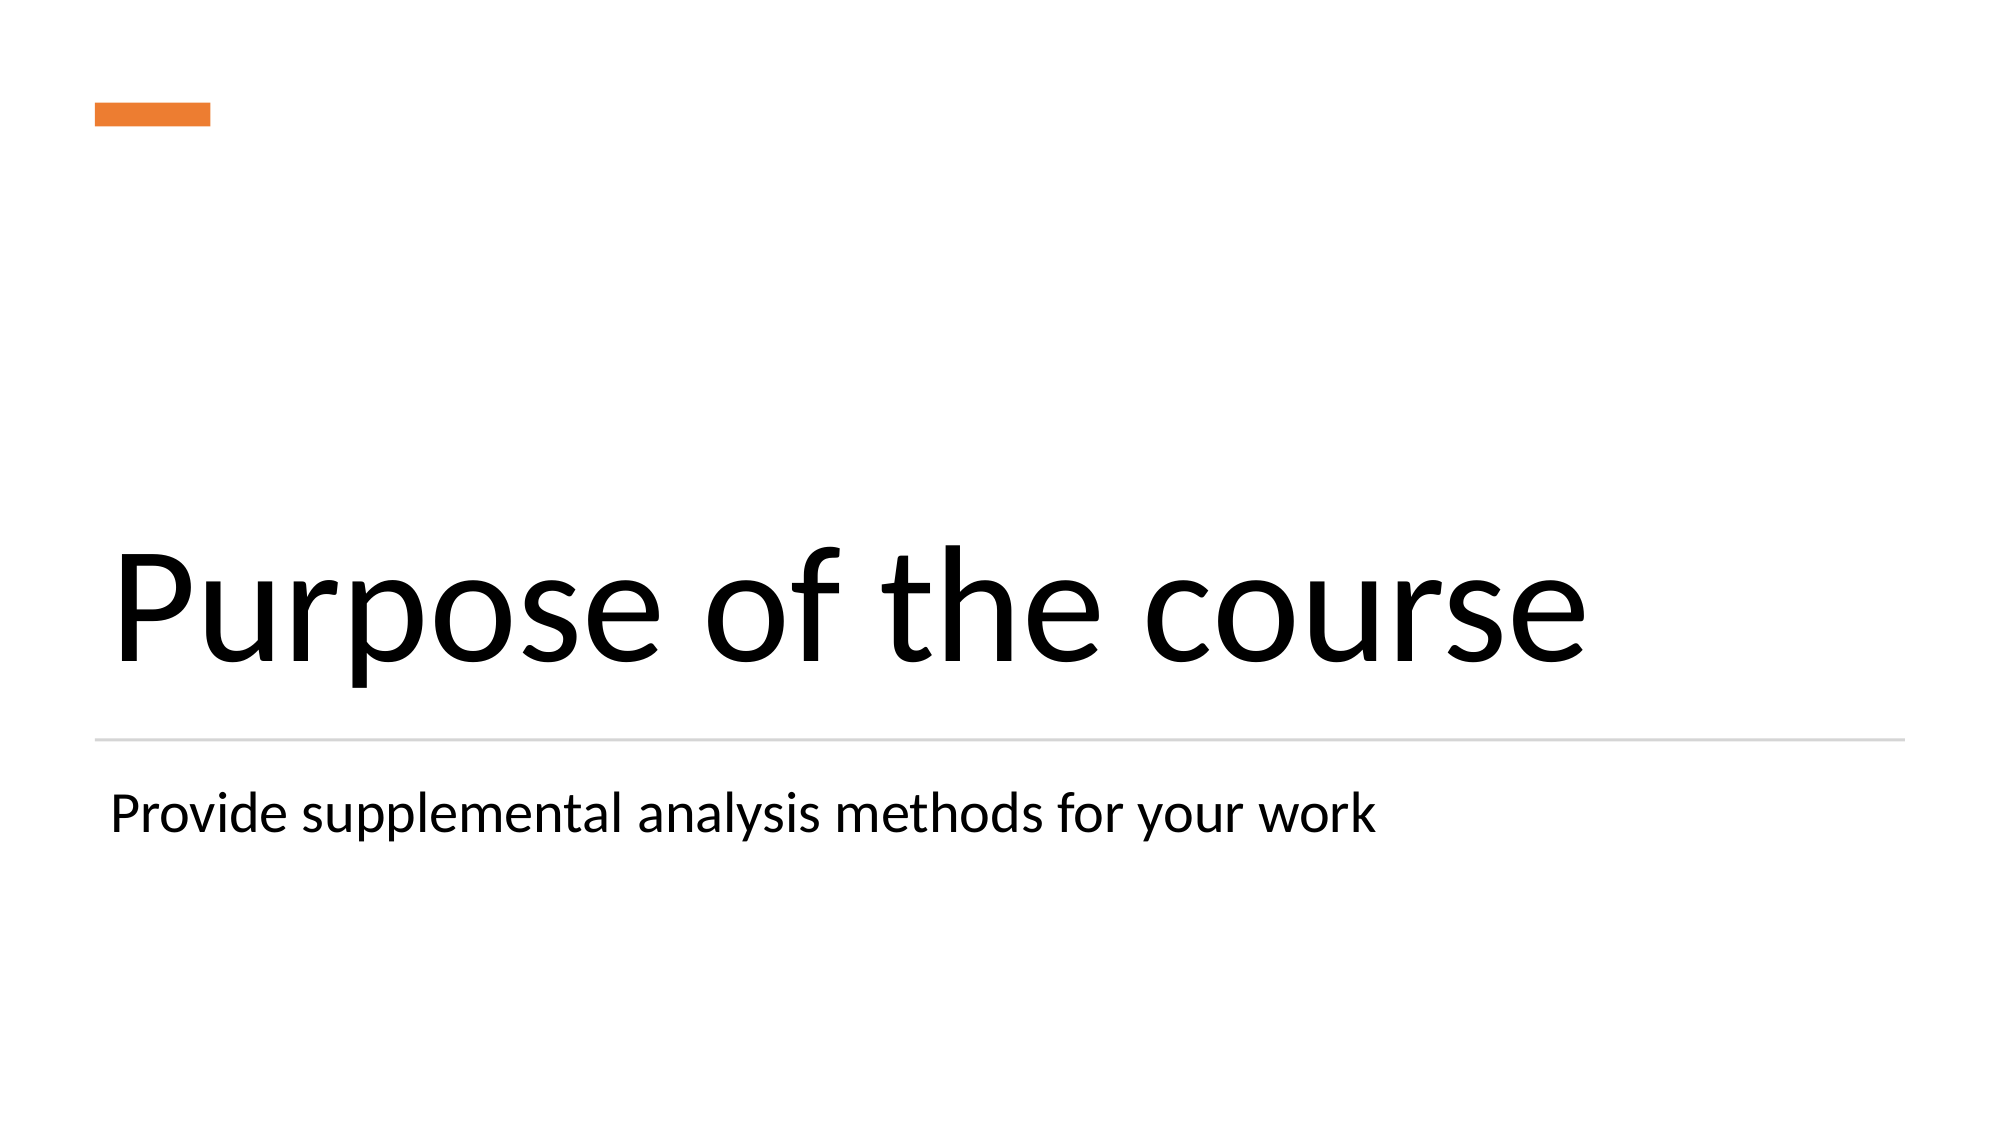

# Purpose of the course

Provide supplemental analysis methods for your work
3